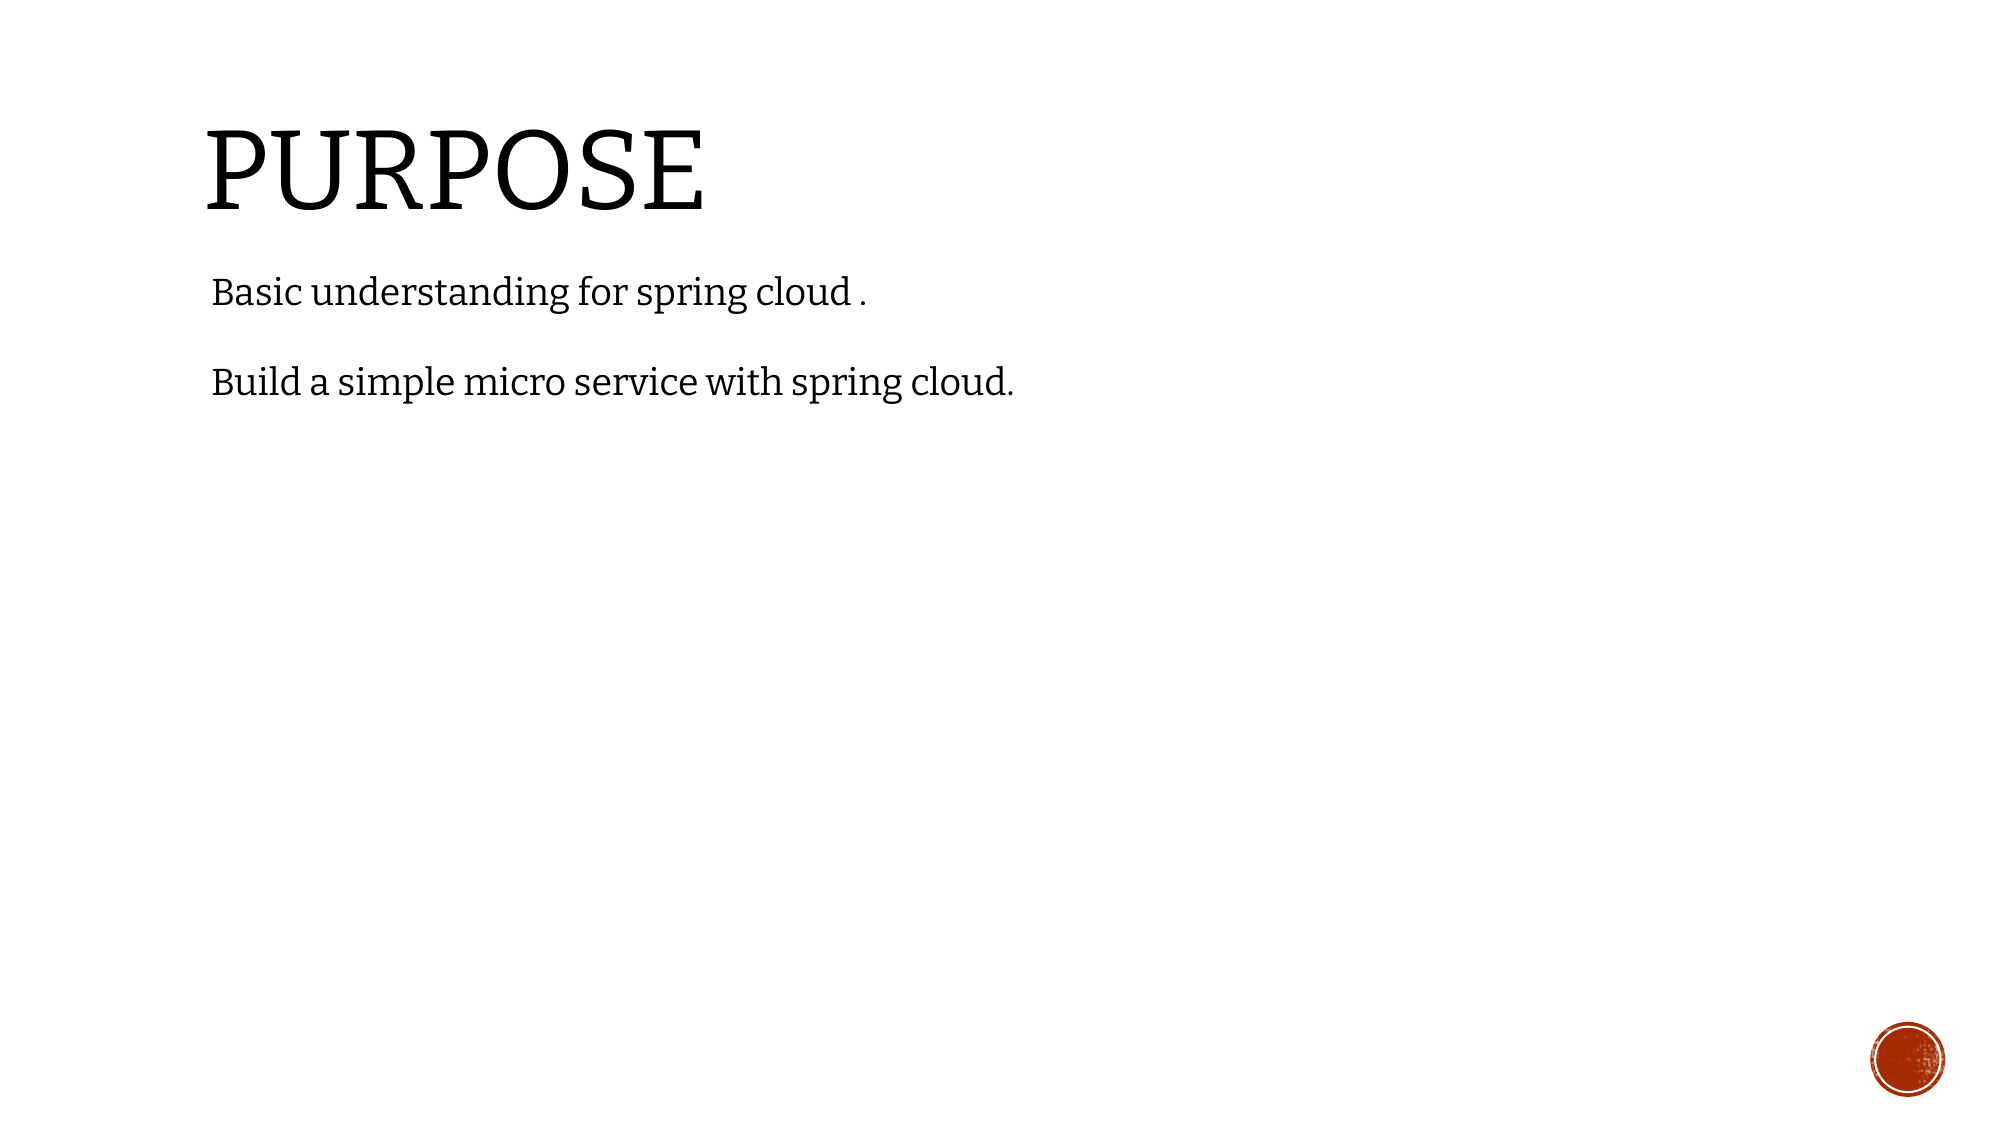

# Purpose
Basic understanding for spring cloud .

Build a simple micro service with spring cloud.